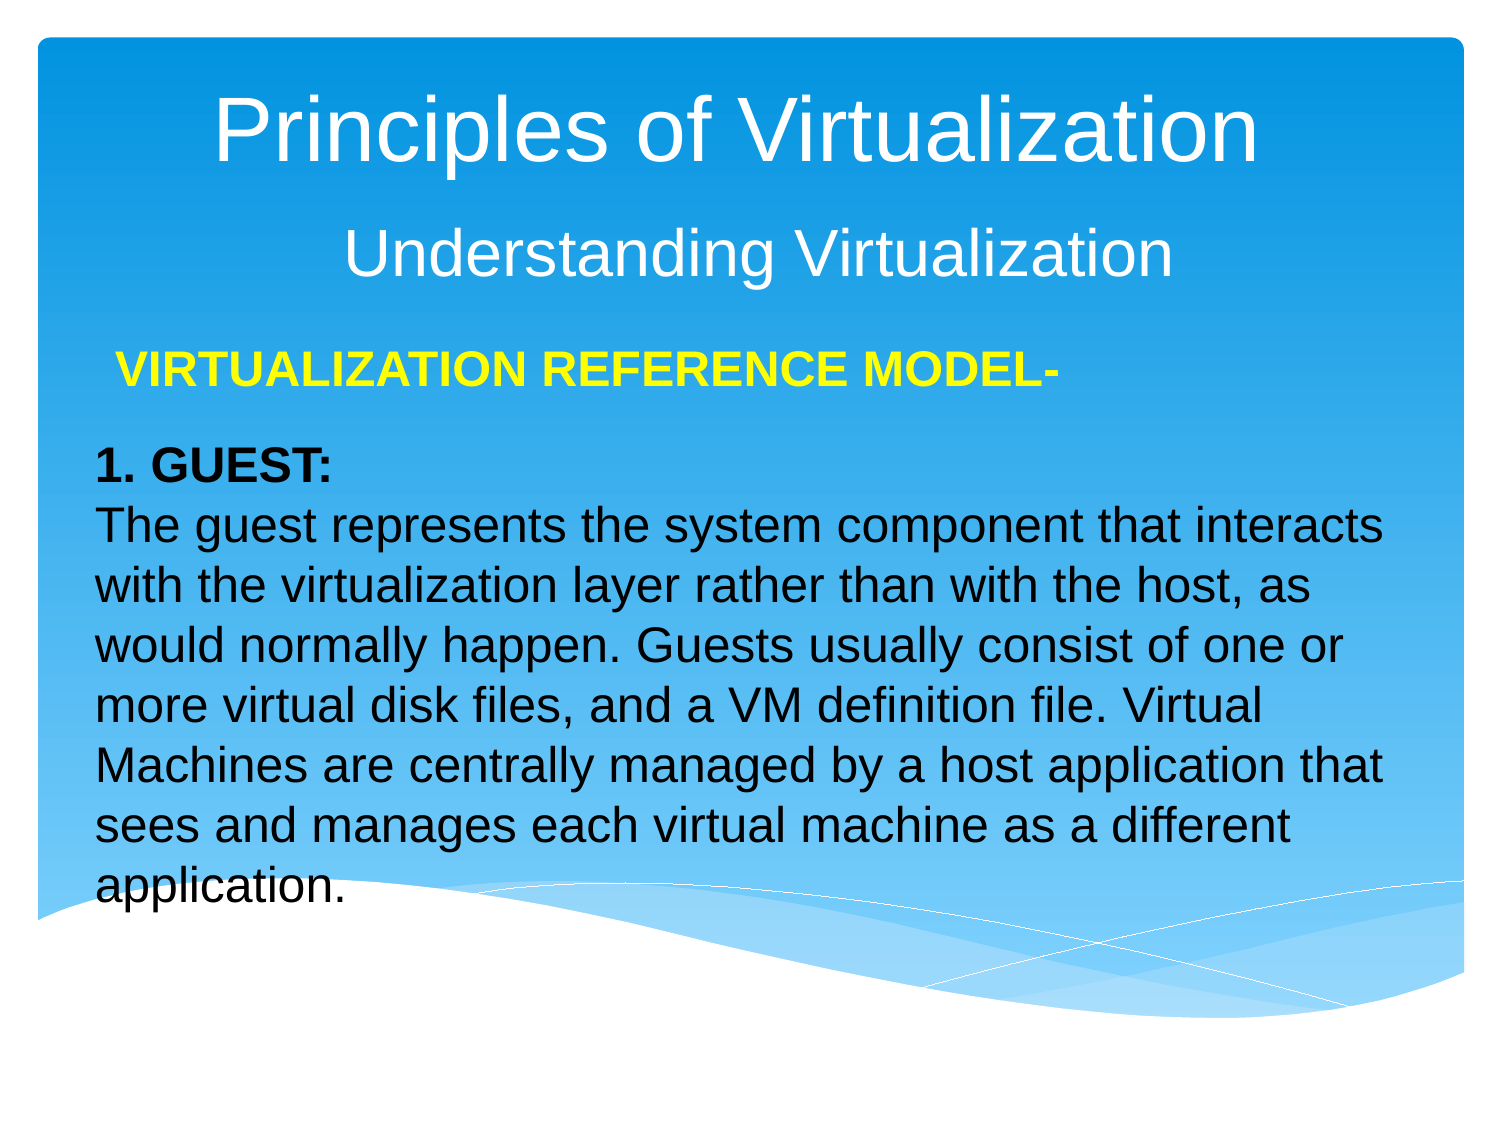

# Principles of Virtualization
 Understanding Virtualization
VIRTUALIZATION REFERENCE MODEL-
1. GUEST:
The guest represents the system component that interacts with the virtualization layer rather than with the host, as would normally happen. Guests usually consist of one or more virtual disk files, and a VM definition file. Virtual Machines are centrally managed by a host application that sees and manages each virtual machine as a different application.